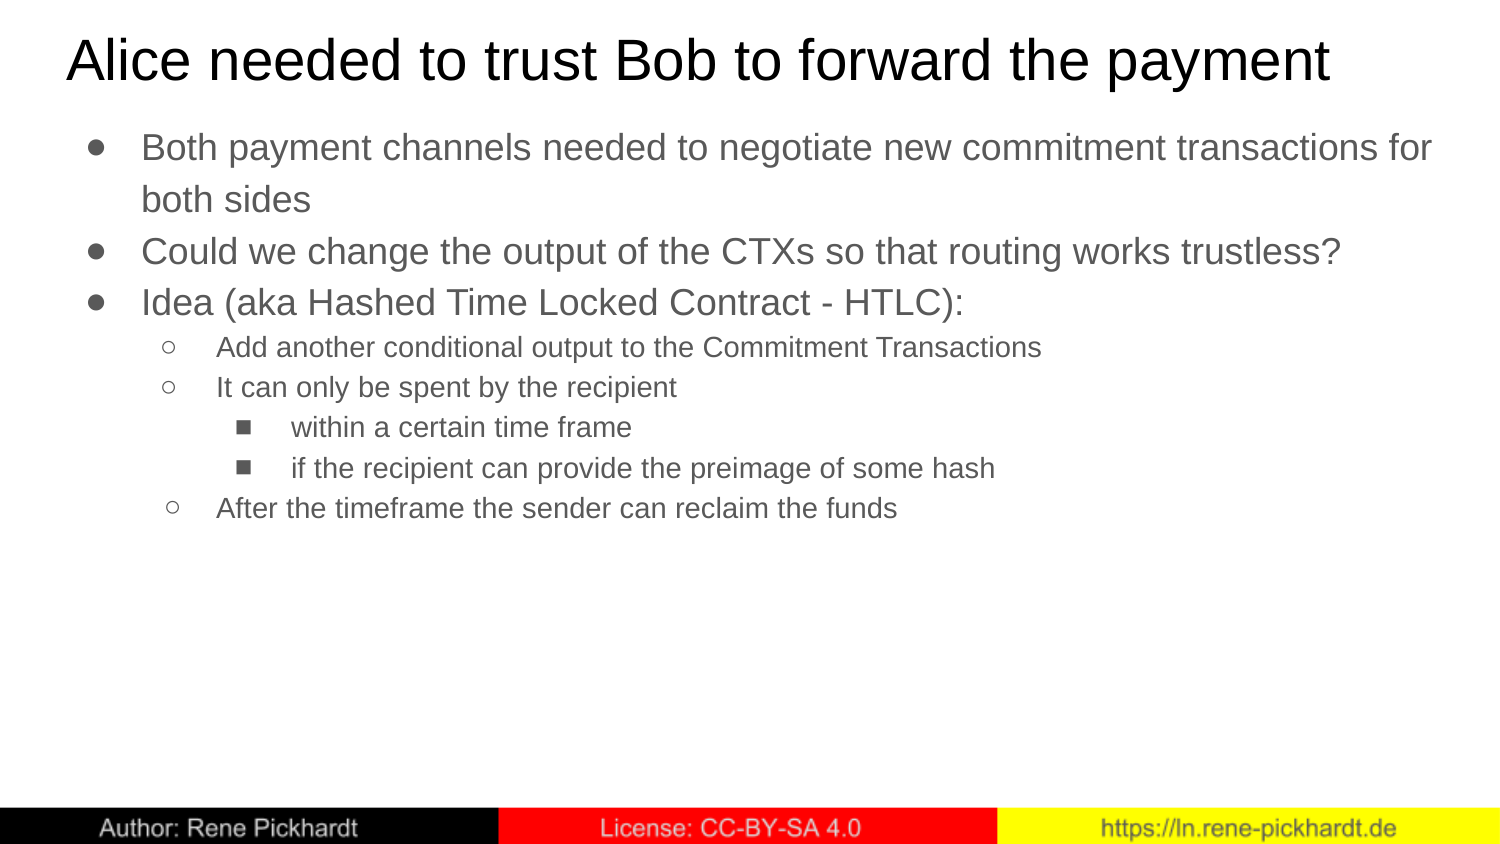

# Alice needed to trust Bob to forward the payment
Both payment channels needed to negotiate new commitment transactions for both sides
Could we change the output of the CTXs so that routing works trustless?
Idea (aka Hashed Time Locked Contract - HTLC):
Add another conditional output to the Commitment Transactions
It can only be spent by the recipient
within a certain time frame
if the recipient can provide the preimage of some hash
After the timeframe the sender can reclaim the funds